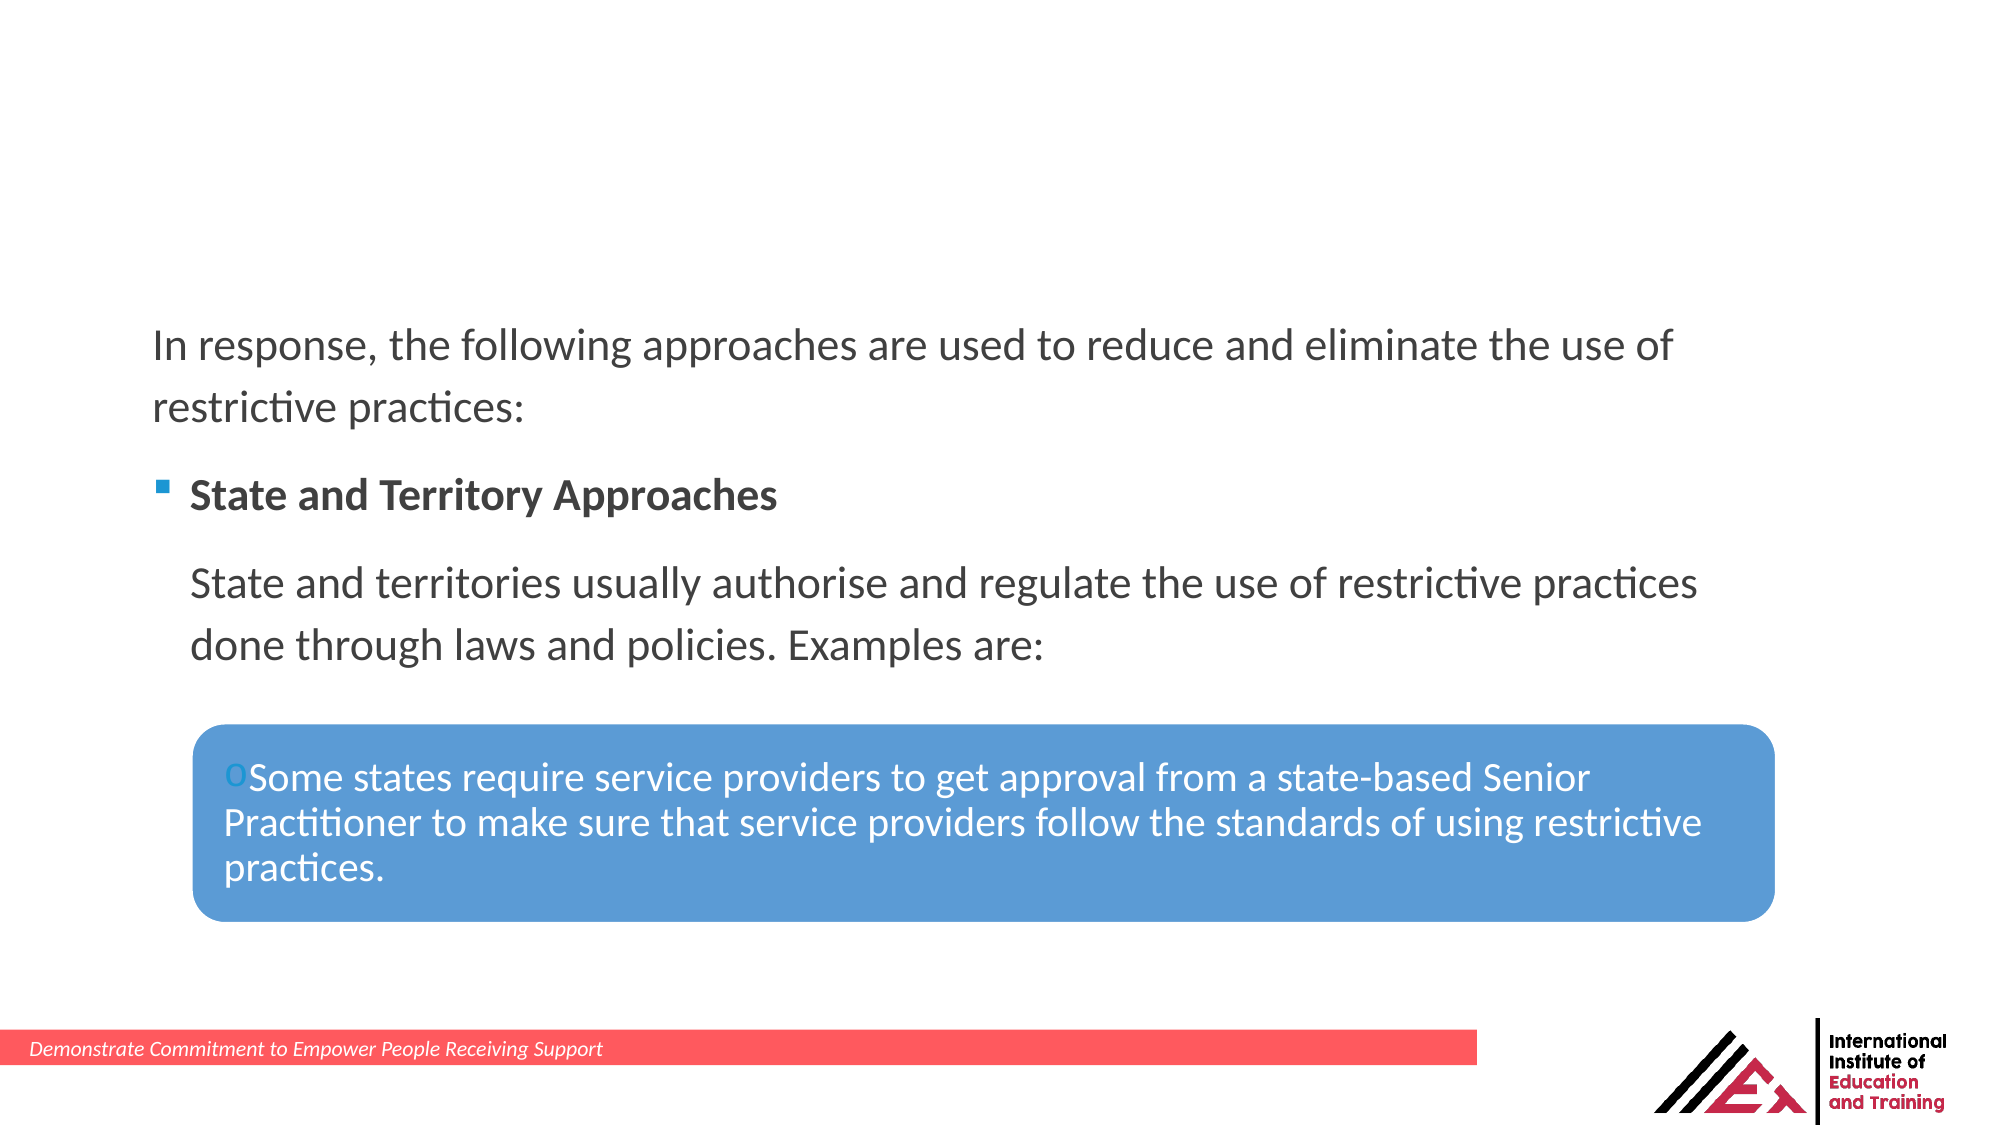

In response, the following approaches are used to reduce and eliminate the use of restrictive practices:
State and Territory Approaches
State and territories usually authorise and regulate the use of restrictive practices done through laws and policies. Examples are:

Some states require service providers to get approval from a state-based Senior Practitioner to make sure that service providers follow the standards of using restrictive practices.
Demonstrate Commitment to Empower People Receiving Support